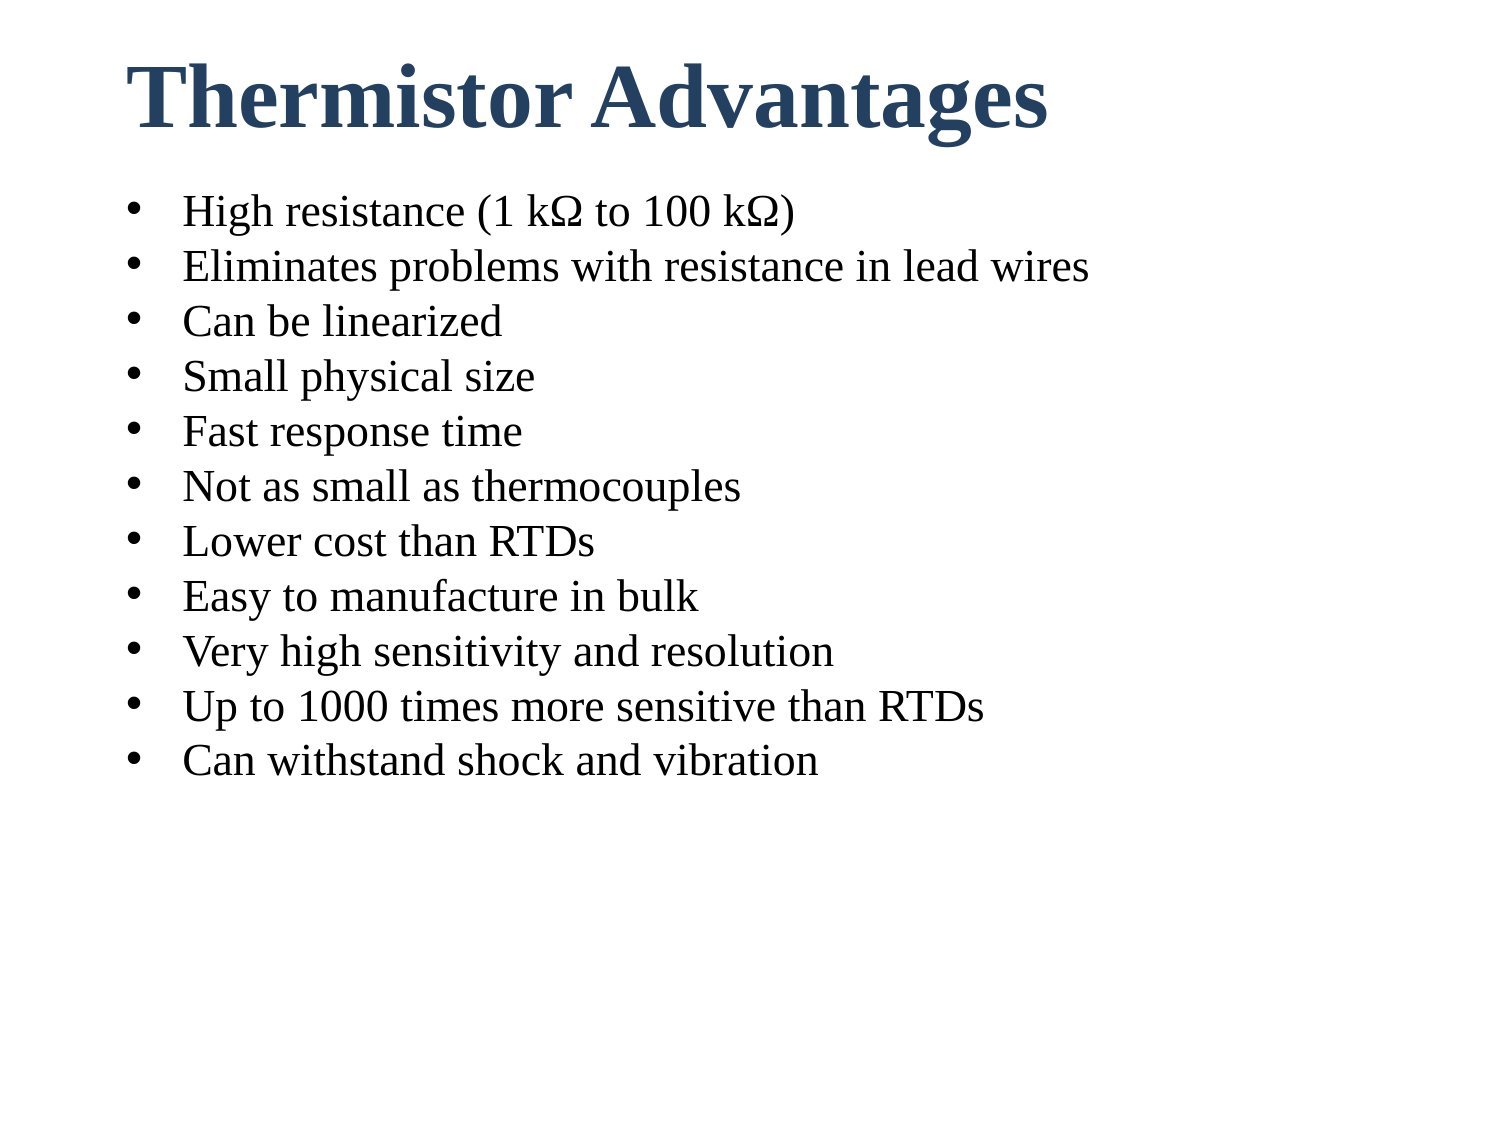

# Thermistor Advantages
High resistance (1 kΩ to 100 kΩ)
Eliminates problems with resistance in lead wires
Can be linearized
Small physical size
Fast response time
Not as small as thermocouples
Lower cost than RTDs
Easy to manufacture in bulk
Very high sensitivity and resolution
Up to 1000 times more sensitive than RTDs
Can withstand shock and vibration